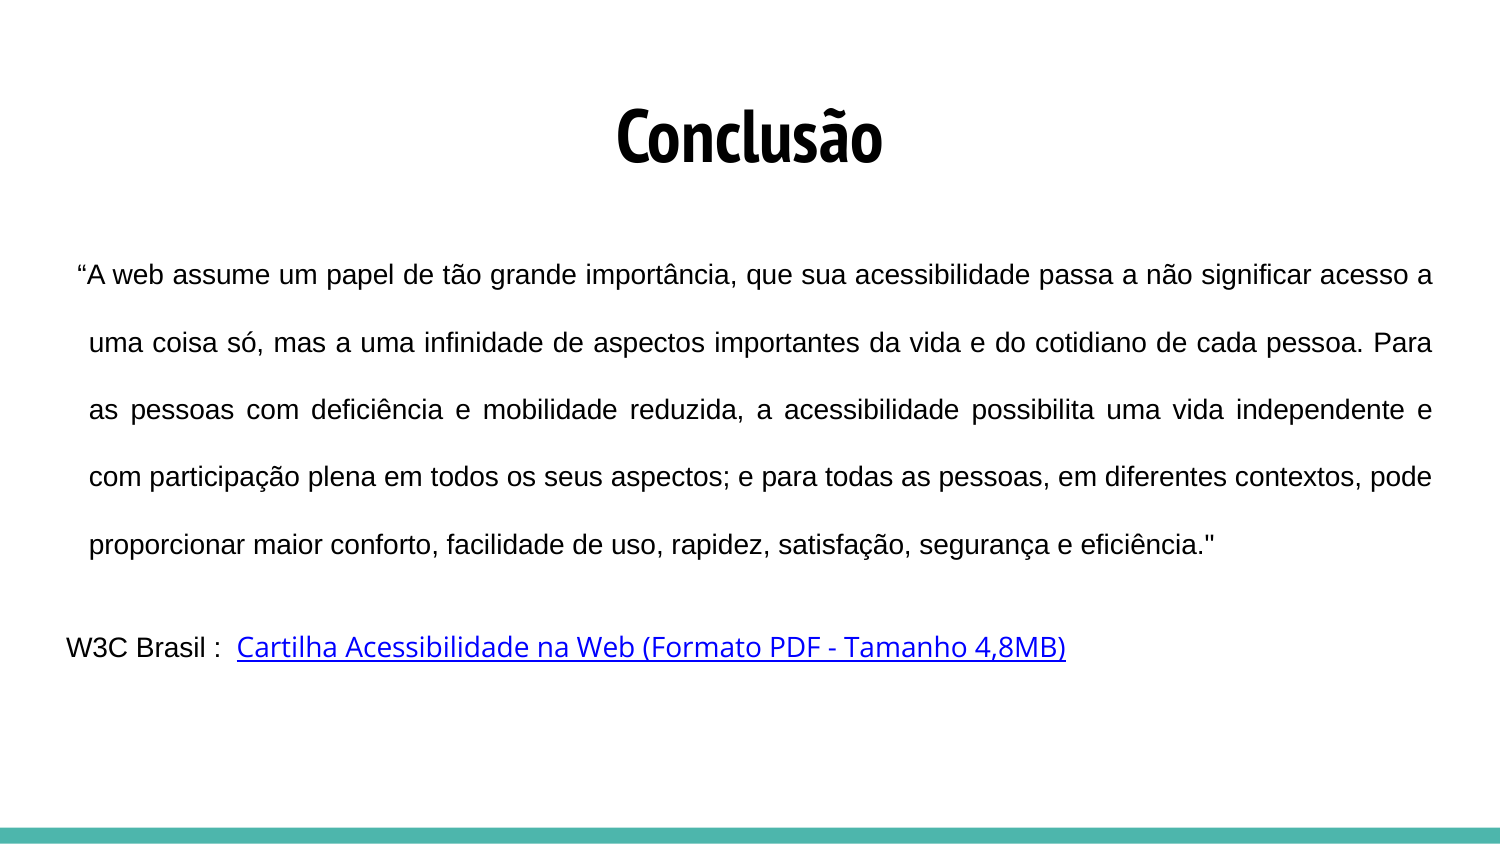

# Conclusão
“A web assume um papel de tão grande importância, que sua acessibilidade passa a não significar acesso a uma coisa só, mas a uma infinidade de aspectos importantes da vida e do cotidiano de cada pessoa. Para as pessoas com deficiência e mobilidade reduzida, a acessibilidade possibilita uma vida independente e com participação plena em todos os seus aspectos; e para todas as pessoas, em diferentes contextos, pode proporcionar maior conforto, facilidade de uso, rapidez, satisfação, segurança e eficiência."
W3C Brasil :  Cartilha Acessibilidade na Web (Formato PDF - Tamanho 4,8MB)